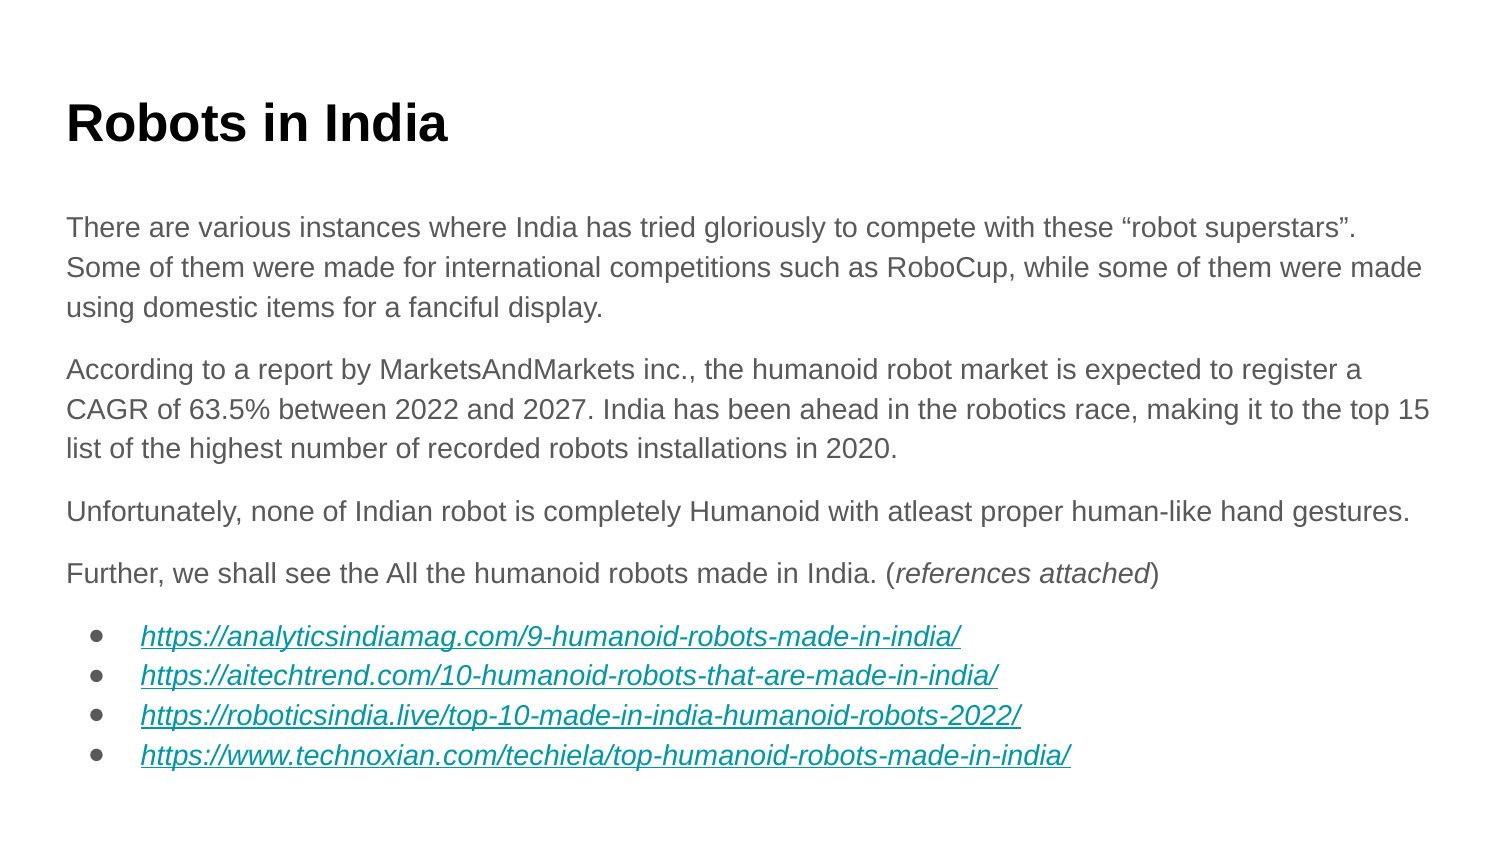

# Robots in India
There are various instances where India has tried gloriously to compete with these “robot superstars”. Some of them were made for international competitions such as RoboCup, while some of them were made using domestic items for a fanciful display.
According to a report by MarketsAndMarkets inc., the humanoid robot market is expected to register a CAGR of 63.5% between 2022 and 2027. India has been ahead in the robotics race, making it to the top 15 list of the highest number of recorded robots installations in 2020.
Unfortunately, none of Indian robot is completely Humanoid with atleast proper human-like hand gestures.
Further, we shall see the All the humanoid robots made in India. (references attached)
https://analyticsindiamag.com/9-humanoid-robots-made-in-india/
https://aitechtrend.com/10-humanoid-robots-that-are-made-in-india/
https://roboticsindia.live/top-10-made-in-india-humanoid-robots-2022/
https://www.technoxian.com/techiela/top-humanoid-robots-made-in-india/